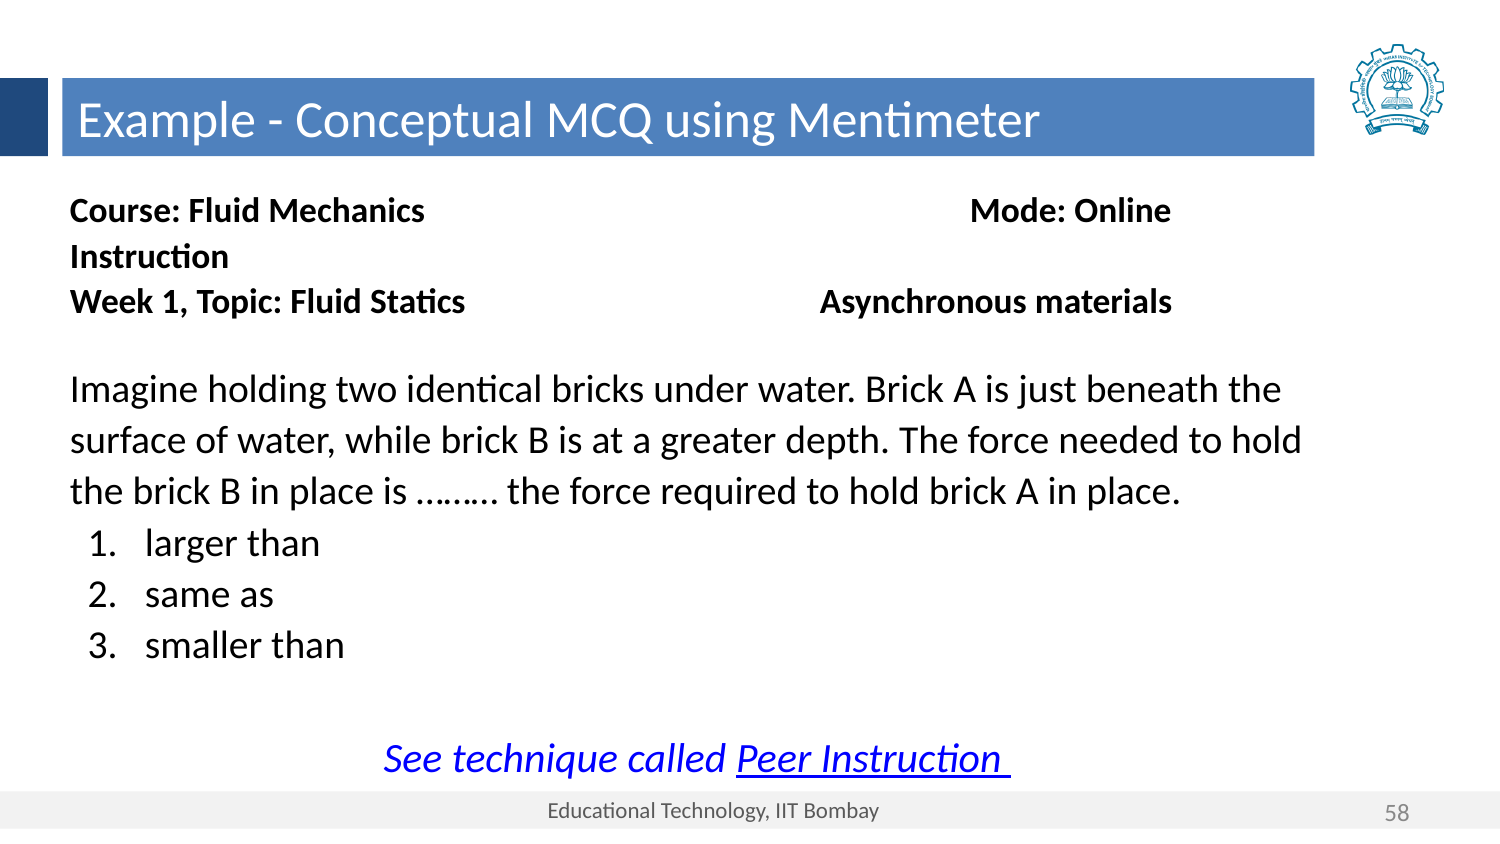

Example - Conceptual MCQ using Mentimeter
Course: Fluid Mechanics				Mode: Online Instruction
Week 1, Topic: Fluid Statics			Asynchronous materials

Imagine holding two identical bricks under water. Brick A is just beneath the surface of water, while brick B is at a greater depth. The force needed to hold the brick B in place is ……… the force required to hold brick A in place.
larger than
same as
smaller than

See technique called Peer Instruction
58